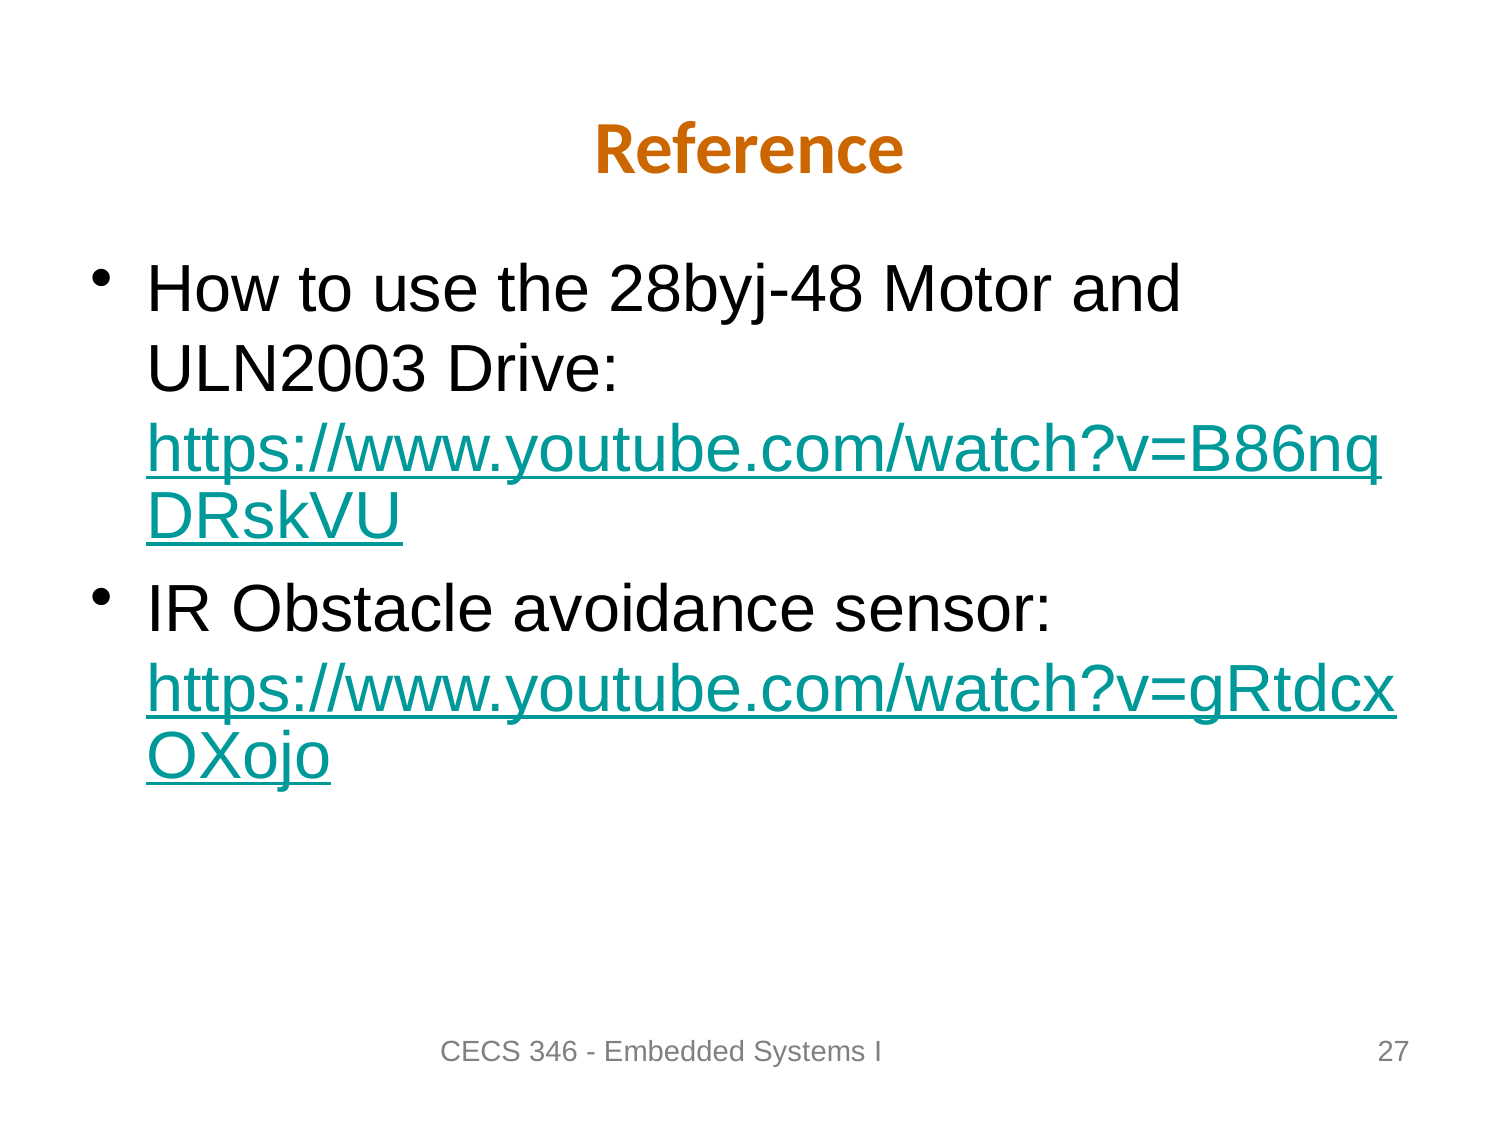

# Reference
How to use the 28byj-48 Motor and ULN2003 Drive: https://www.youtube.com/watch?v=B86nqDRskVU
IR Obstacle avoidance sensor: https://www.youtube.com/watch?v=gRtdcxOXojo

CECS 346 - Embedded Systems I
27